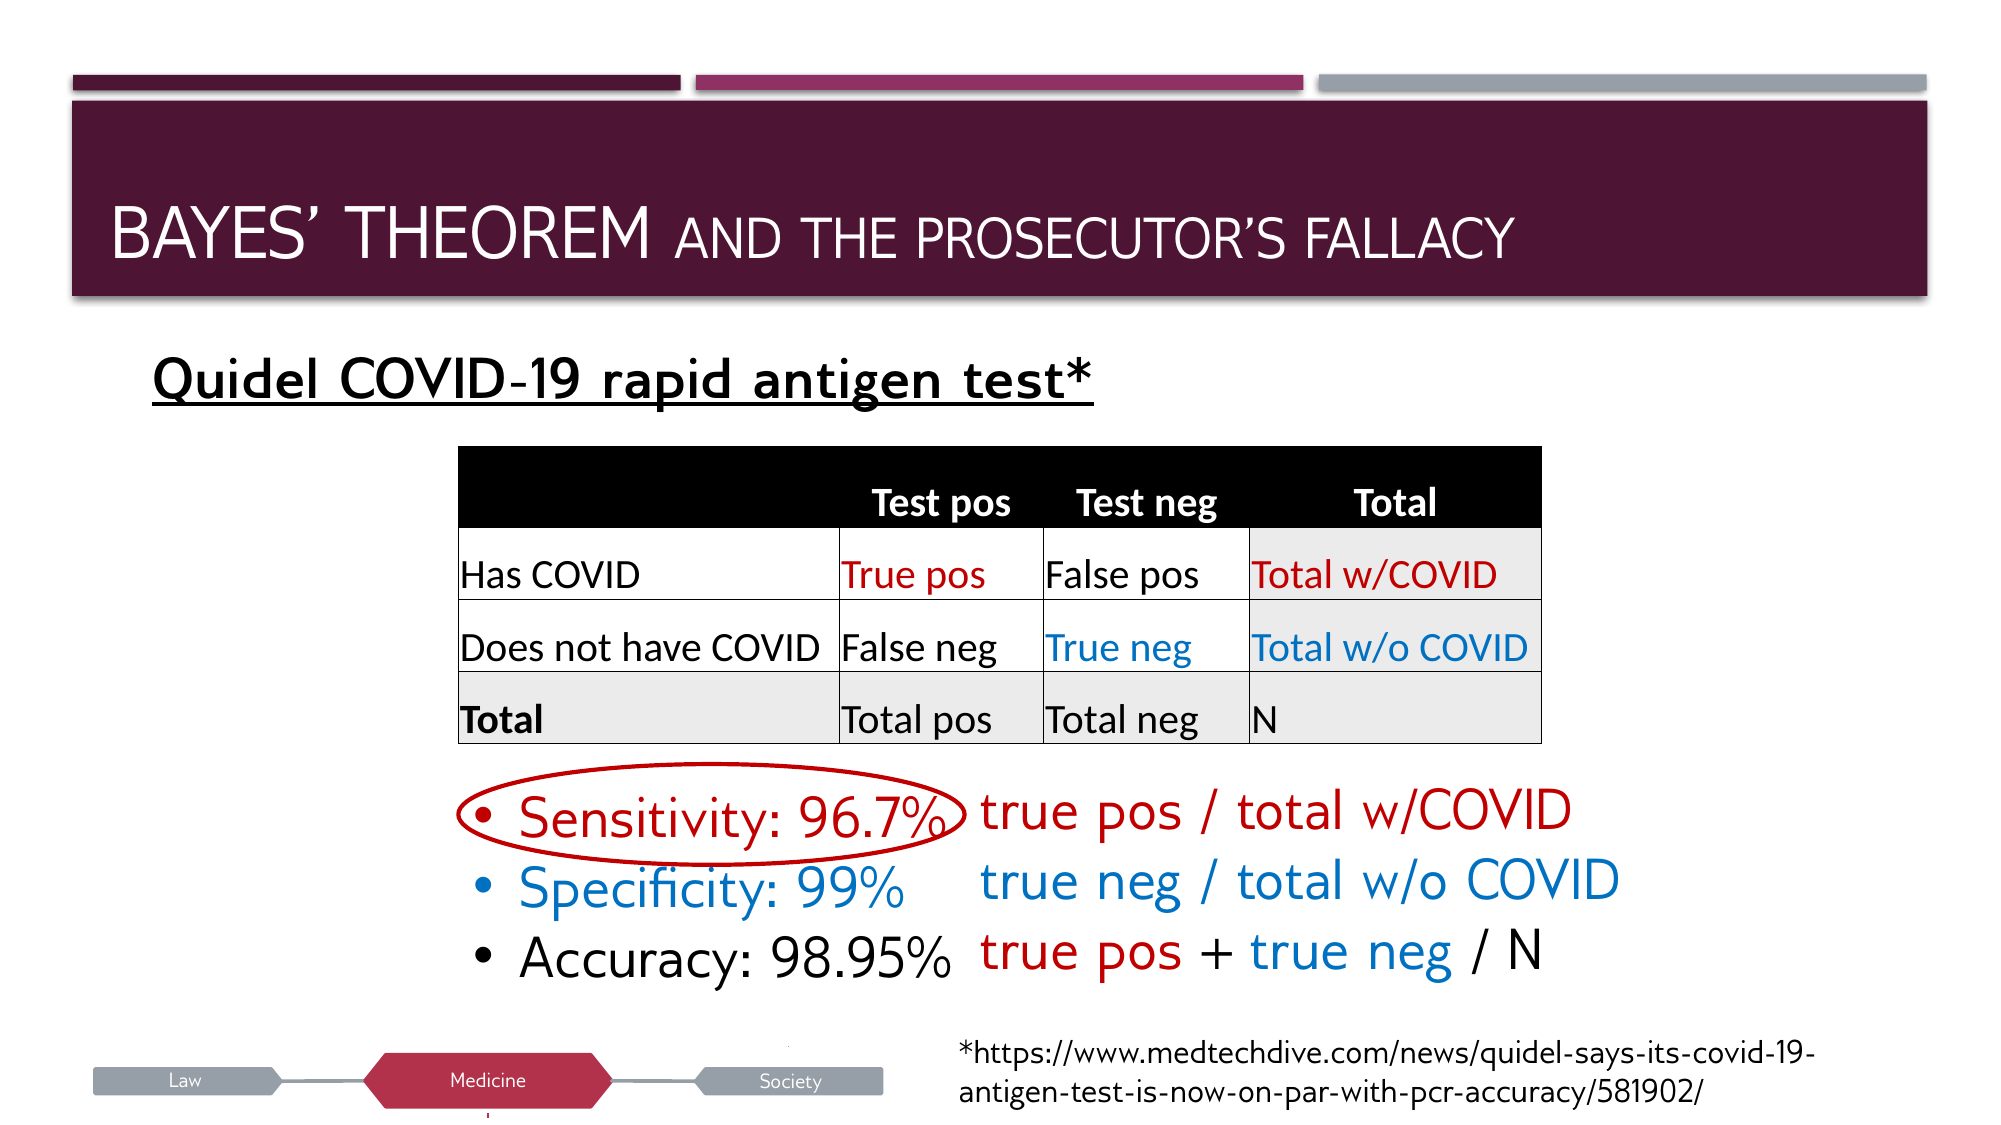

# BAYES’ THEOREM and the Prosecutor’s fallacy
Quidel COVID-19 rapid antigen test*
|  | Test pos | Test neg | Total |
| --- | --- | --- | --- |
| Has COVID | True pos | False pos | Total w/COVID |
| Does not have COVID | False neg | True neg | Total w/o COVID |
| Total | Total pos | Total neg | N |

true pos / total w/COVID
true neg / total w/o COVID
true pos + true neg / N
Sensitivity: 96.7%
Specificity: 99%
Accuracy: 98.95%
Law
Medicine
Society
*https://www.medtechdive.com/news/quidel-says-its-covid-19-antigen-test-is-now-on-par-with-pcr-accuracy/581902/